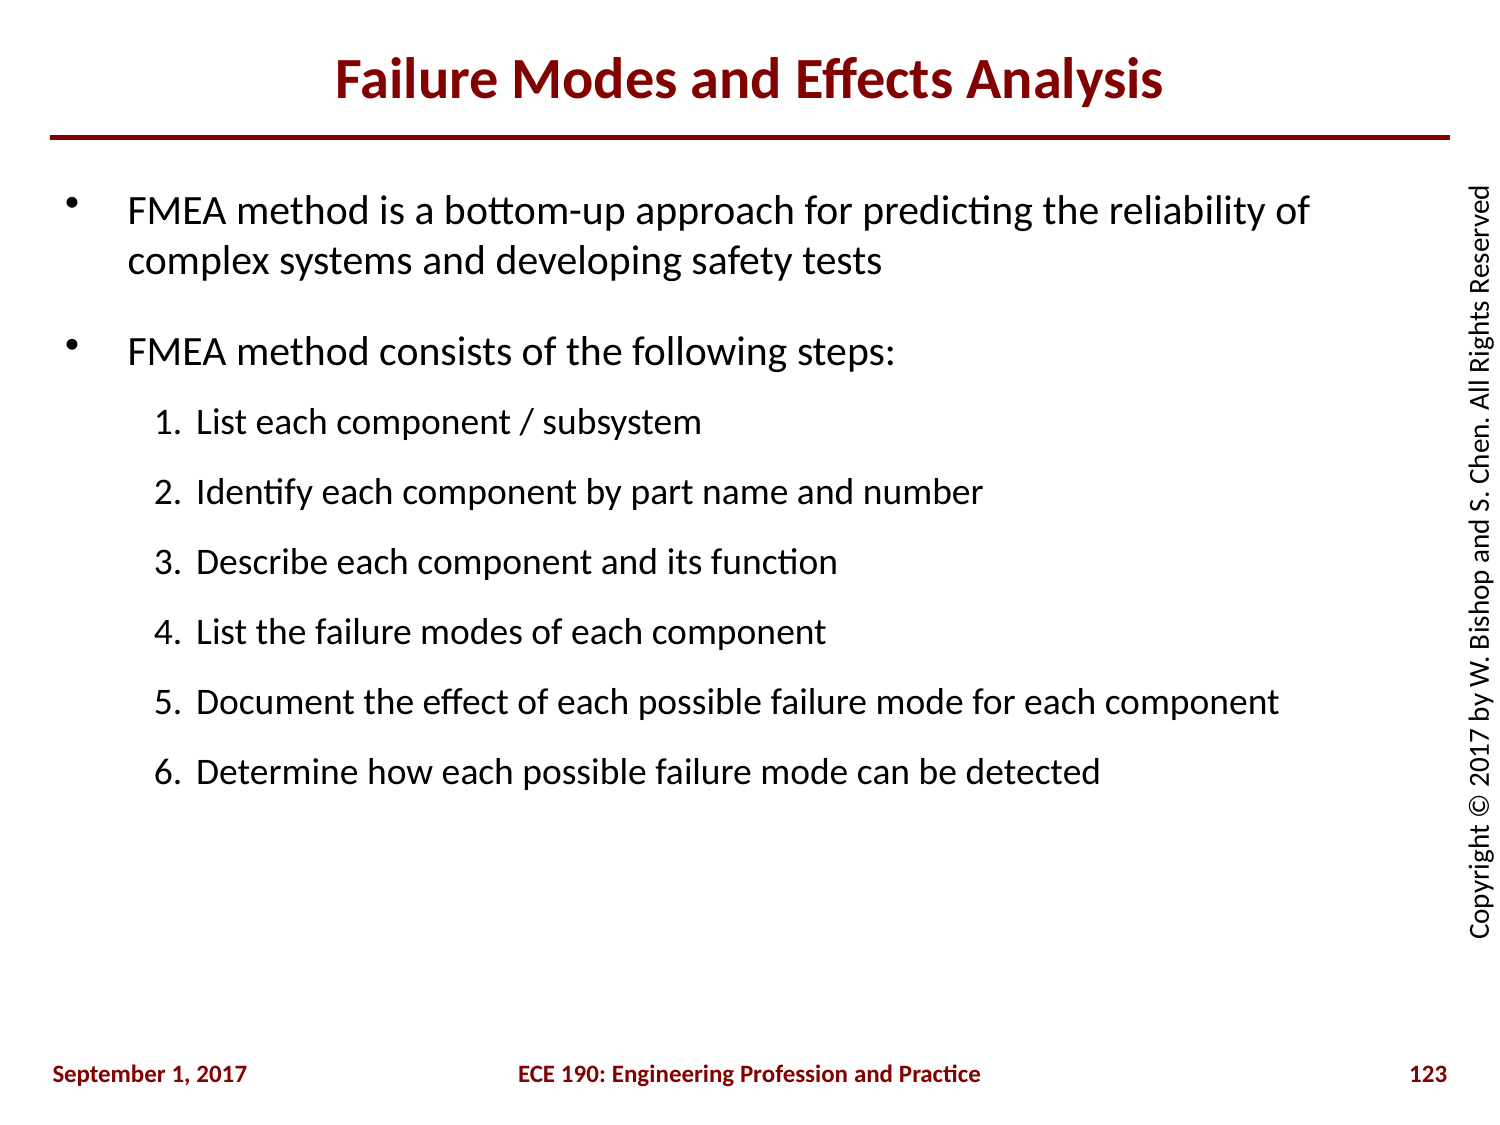

# Failure Modes and Effects Analysis
FMEA method is a bottom-up approach for predicting the reliability of complex systems and developing safety tests
FMEA method consists of the following steps:
List each component / subsystem
Identify each component by part name and number
Describe each component and its function
List the failure modes of each component
Document the effect of each possible failure mode for each component
Determine how each possible failure mode can be detected
September 1, 2017
ECE 190: Engineering Profession and Practice
123